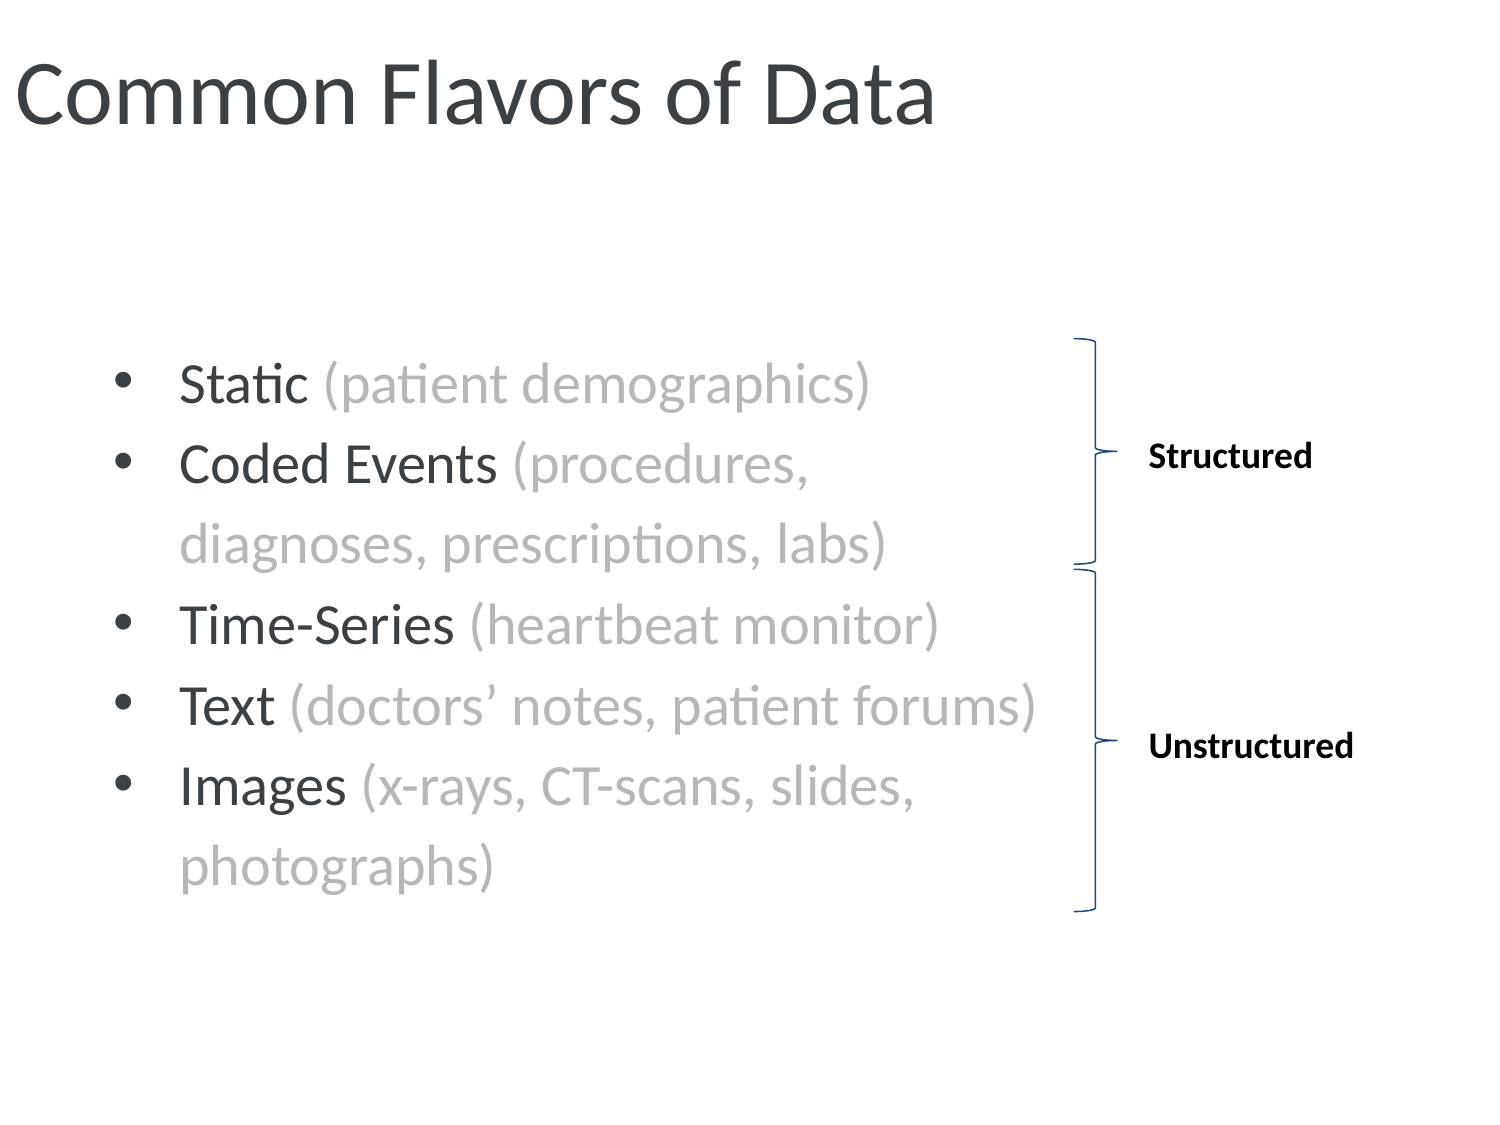

# Common Flavors of Data
Static (patient demographics)
Coded Events (procedures, diagnoses, prescriptions, labs)
Time-Series (heartbeat monitor)
Text (doctors’ notes, patient forums)
Images (x-rays, CT-scans, slides, photographs)

Structured

Unstructured